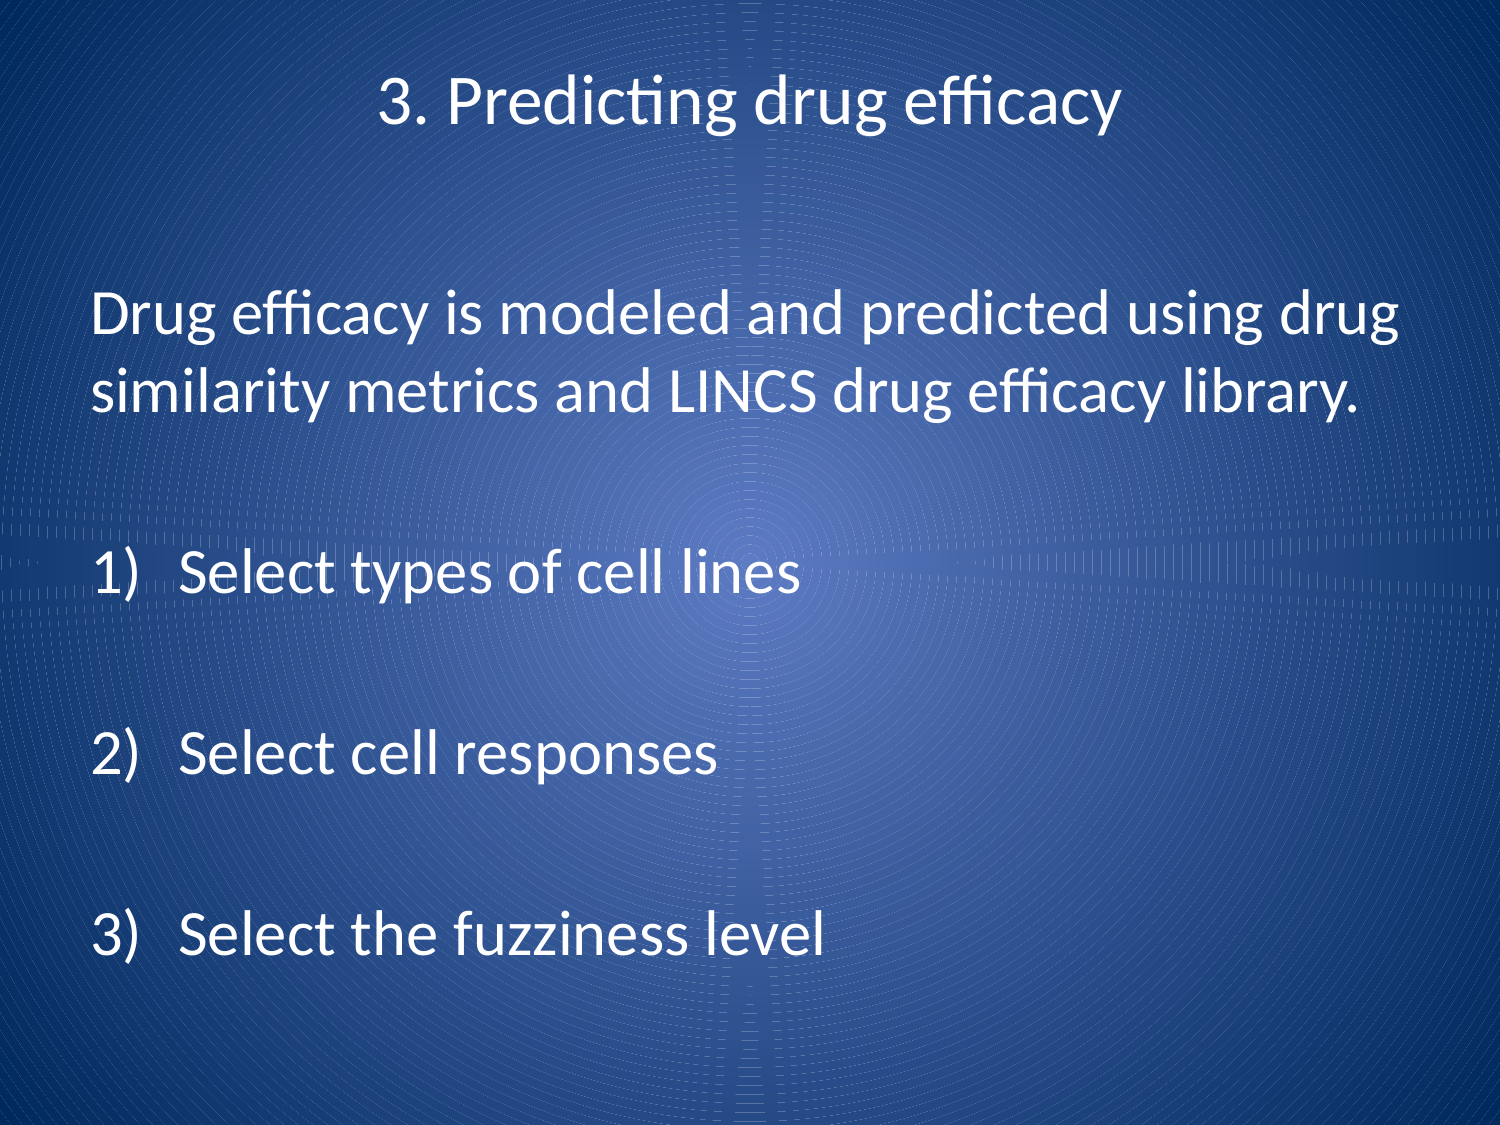

# 3. Predicting drug efficacy
Drug efficacy is modeled and predicted using drug similarity metrics and LINCS drug efficacy library.

Select types of cell lines

Select cell responses

Select the fuzziness level